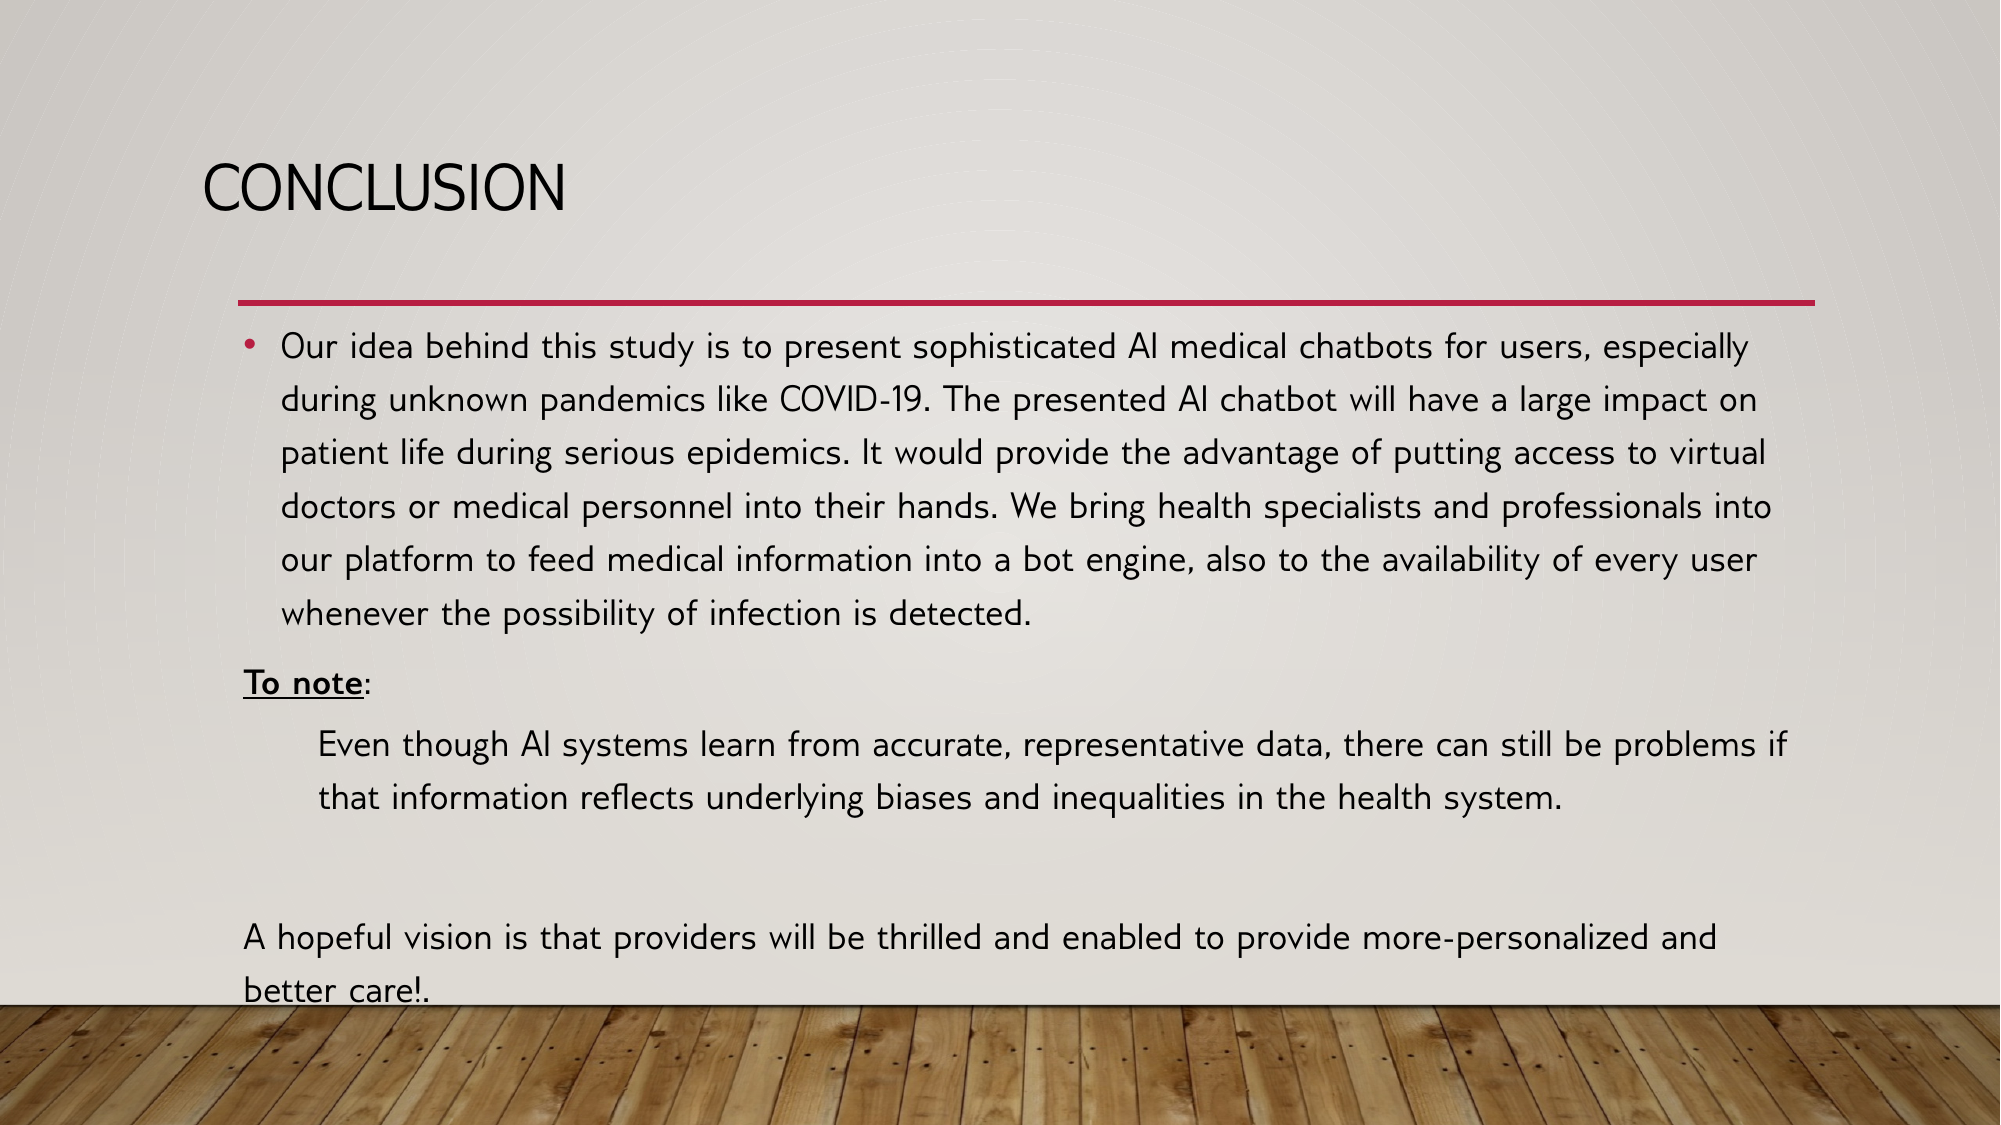

# Conclusion
Our idea behind this study is to present sophisticated AI medical chatbots for users, especially
during unknown pandemics like COVID-19. The presented AI chatbot will have a large impact on
patient life during serious epidemics. It would provide the advantage of putting access to virtual
doctors or medical personnel into their hands. We bring health specialists and professionals into our platform to feed medical information into a bot engine, also to the availability of every user whenever the possibility of infection is detected.
To note:
Even though AI systems learn from accurate, representative data, there can still be problems if that information reflects underlying biases and inequalities in the health system.

A hopeful vision is that providers will be thrilled and enabled to provide more-personalized and better care!.